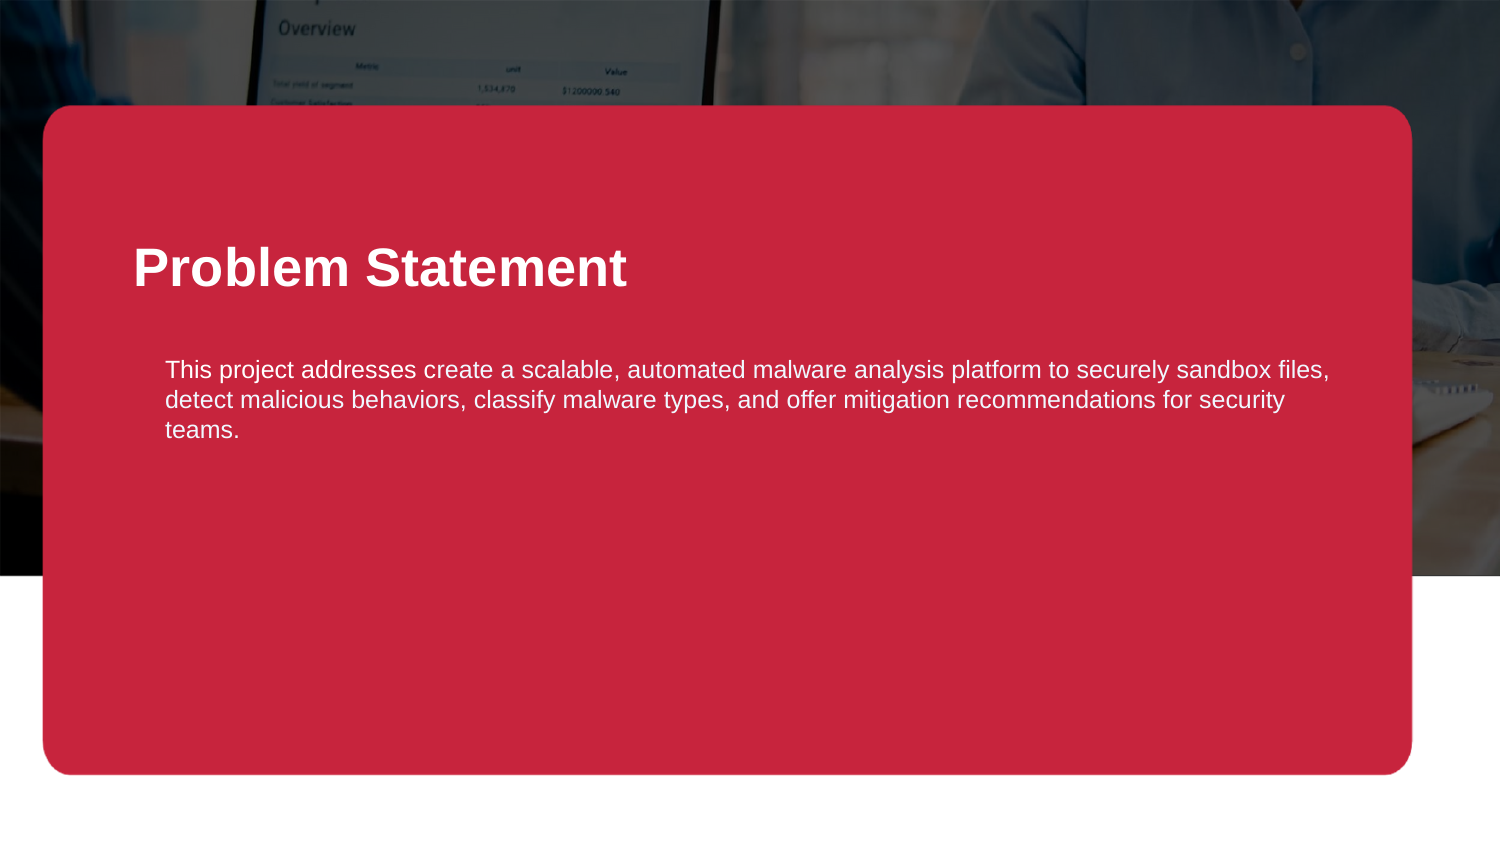

Problem Statement
This project addresses create a scalable, automated malware analysis platform to securely sandbox files, detect malicious behaviors, classify malware types, and offer mitigation recommendations for security teams.